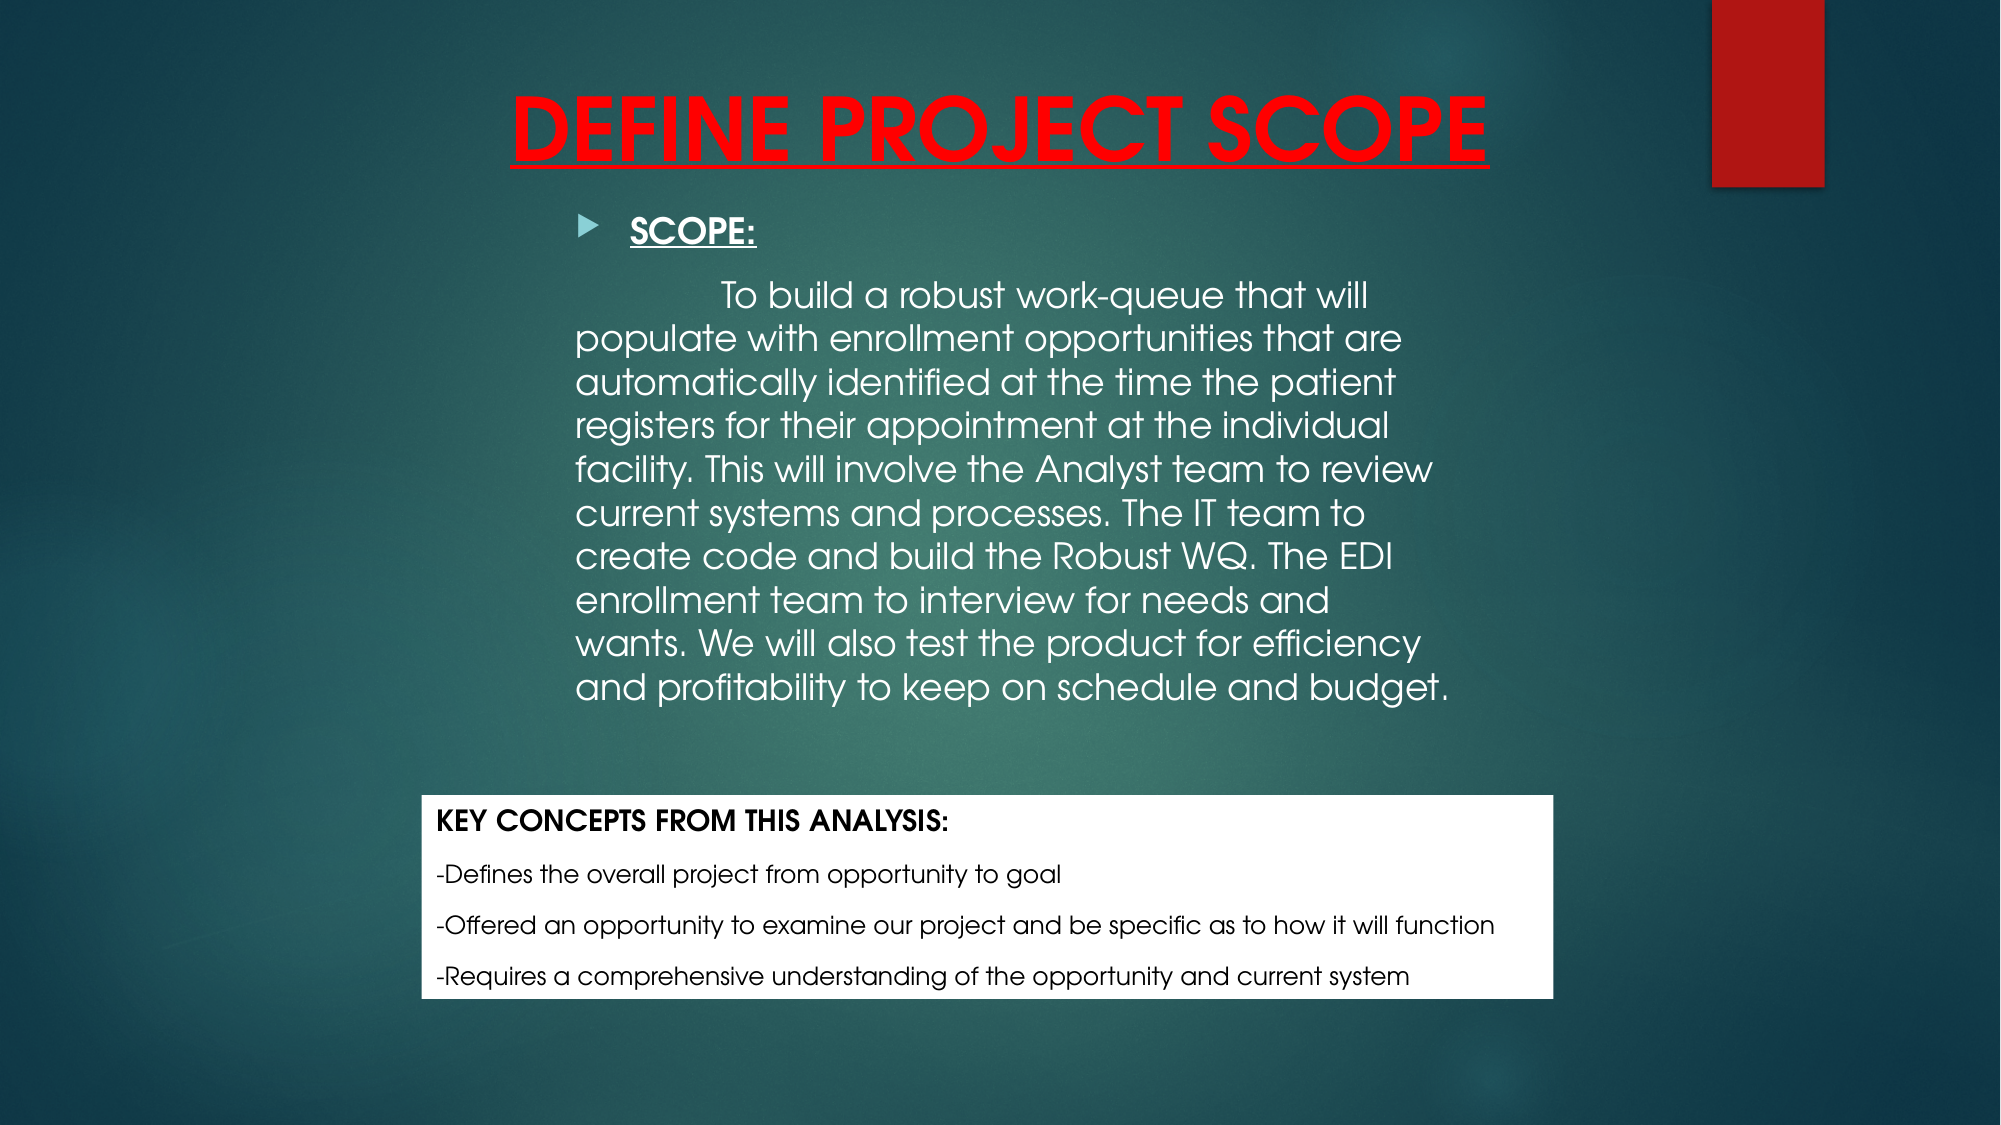

# DEFINE PROJECT SCOPE
SCOPE:
	To build a robust work-queue that will populate with enrollment opportunities that are automatically identified at the time the patient registers for their appointment at the individual facility. This will involve the Analyst team to review current systems and processes. The IT team to create code and build the Robust WQ. The EDI enrollment team to interview for needs and wants. We will also test the product for efficiency and profitability to keep on schedule and budget.
KEY CONCEPTS FROM THIS ANALYSIS:
-Defines the overall project from opportunity to goal
-Offered an opportunity to examine our project and be specific as to how it will function
-Requires a comprehensive understanding of the opportunity and current system